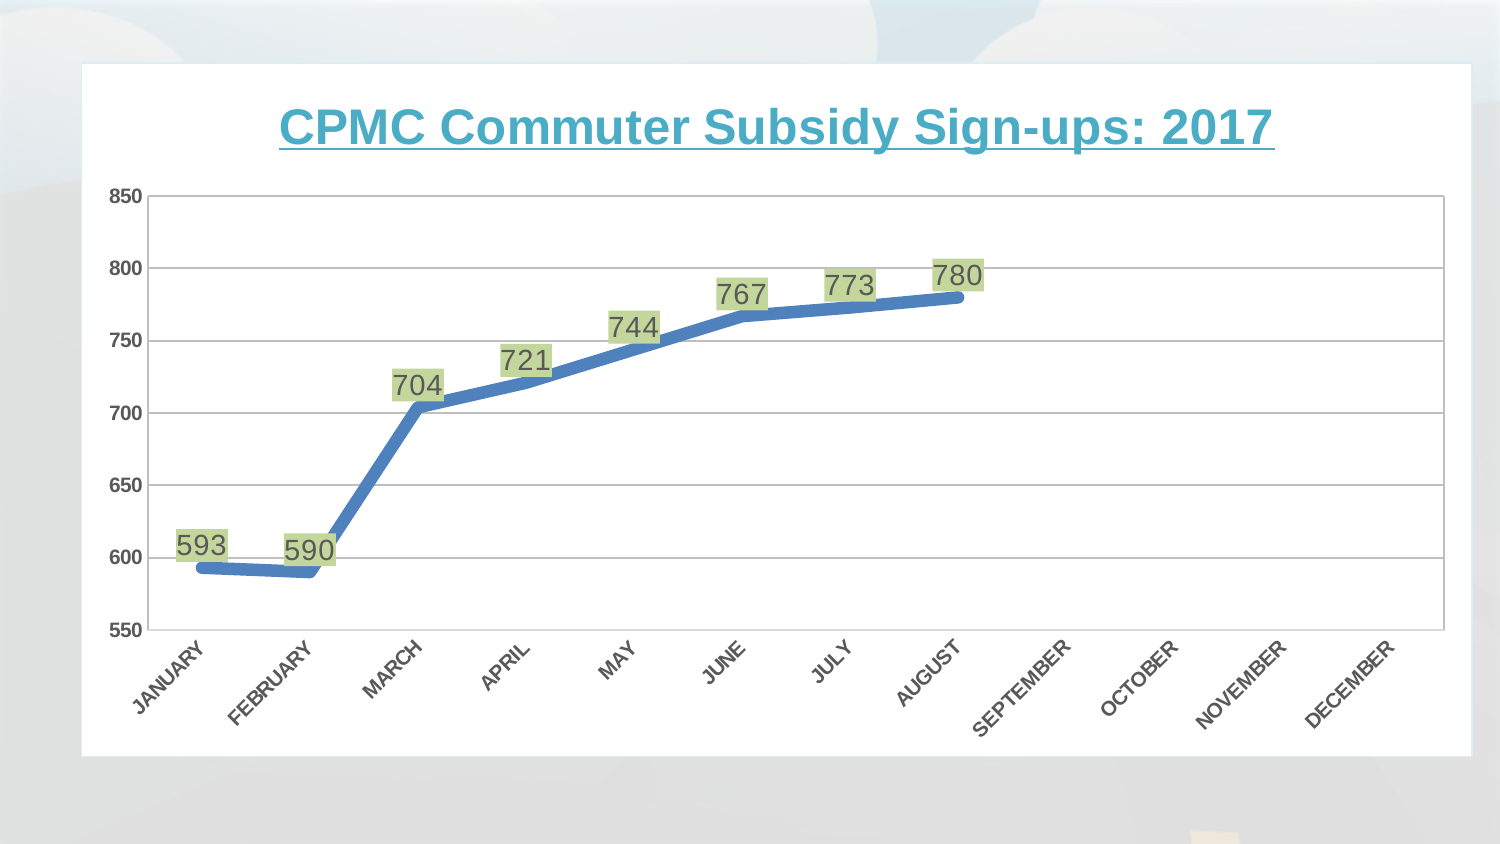

### Chart: CPMC Commuter Subsidy Sign-ups: 2017

| Category |  |
|---|---|
| JANUARY | 593.0 |
| FEBRUARY | 590.0 |
| MARCH | 704.0 |
| APRIL | 721.0 |
| MAY | 744.0 |
| JUNE | 767.0 |
| JULY | 773.0 |
| AUGUST | 780.0 |
| SEPTEMBER | None |
| OCTOBER | None |
| NOVEMBER | None |
| DECEMBER | None |